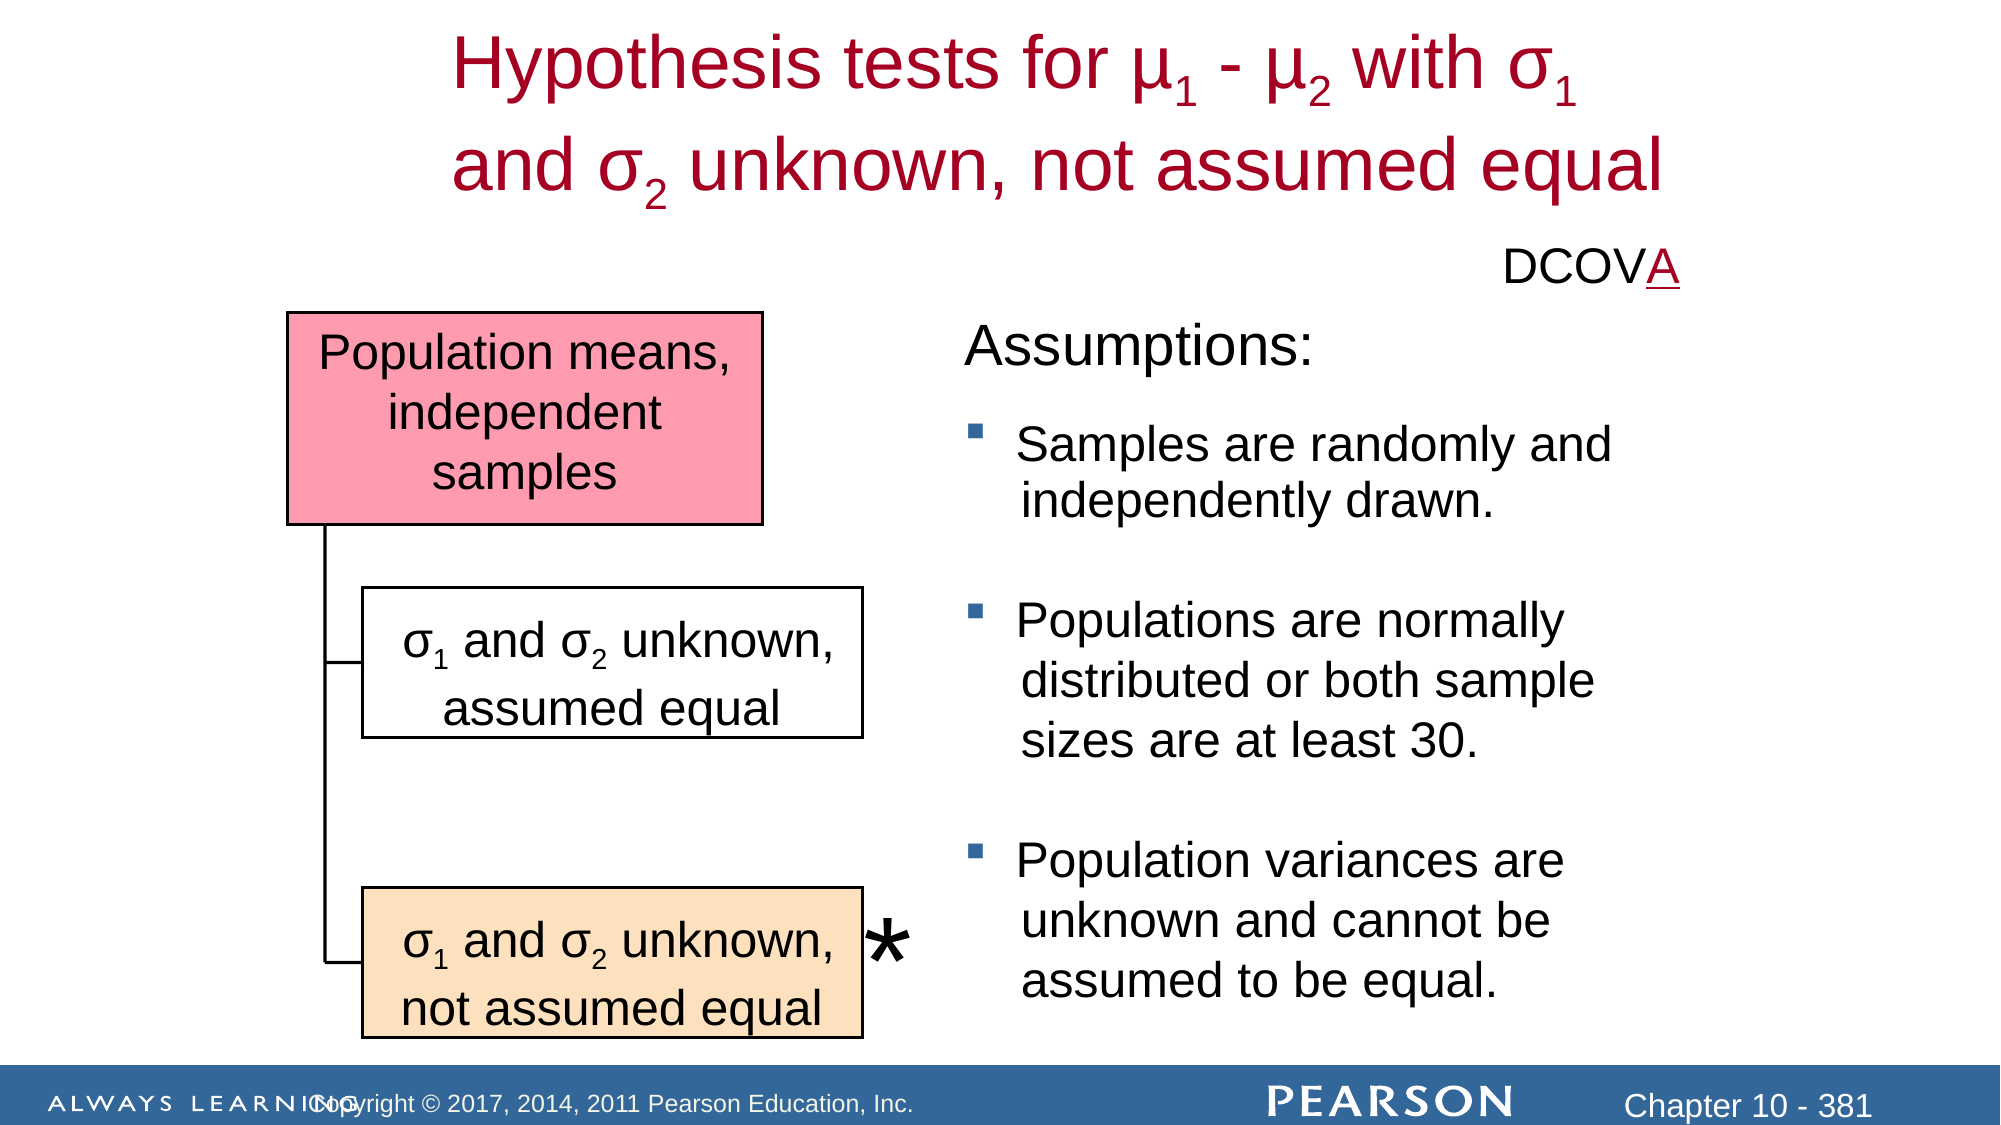

Hypothesis tests for µ1 - µ2 with σ1 and σ2 unknown, not assumed equal
DCOVA
Assumptions:

  Samples are randomly and
    independently drawn.

  Populations are normally
    distributed or both sample
    sizes are at least 30.

  Population variances are
    unknown and cannot be
    assumed to be equal.

Population means, independent samples

σ1 and σ2 unknown, assumed equal

*

σ1 and σ2 unknown, not assumed equal